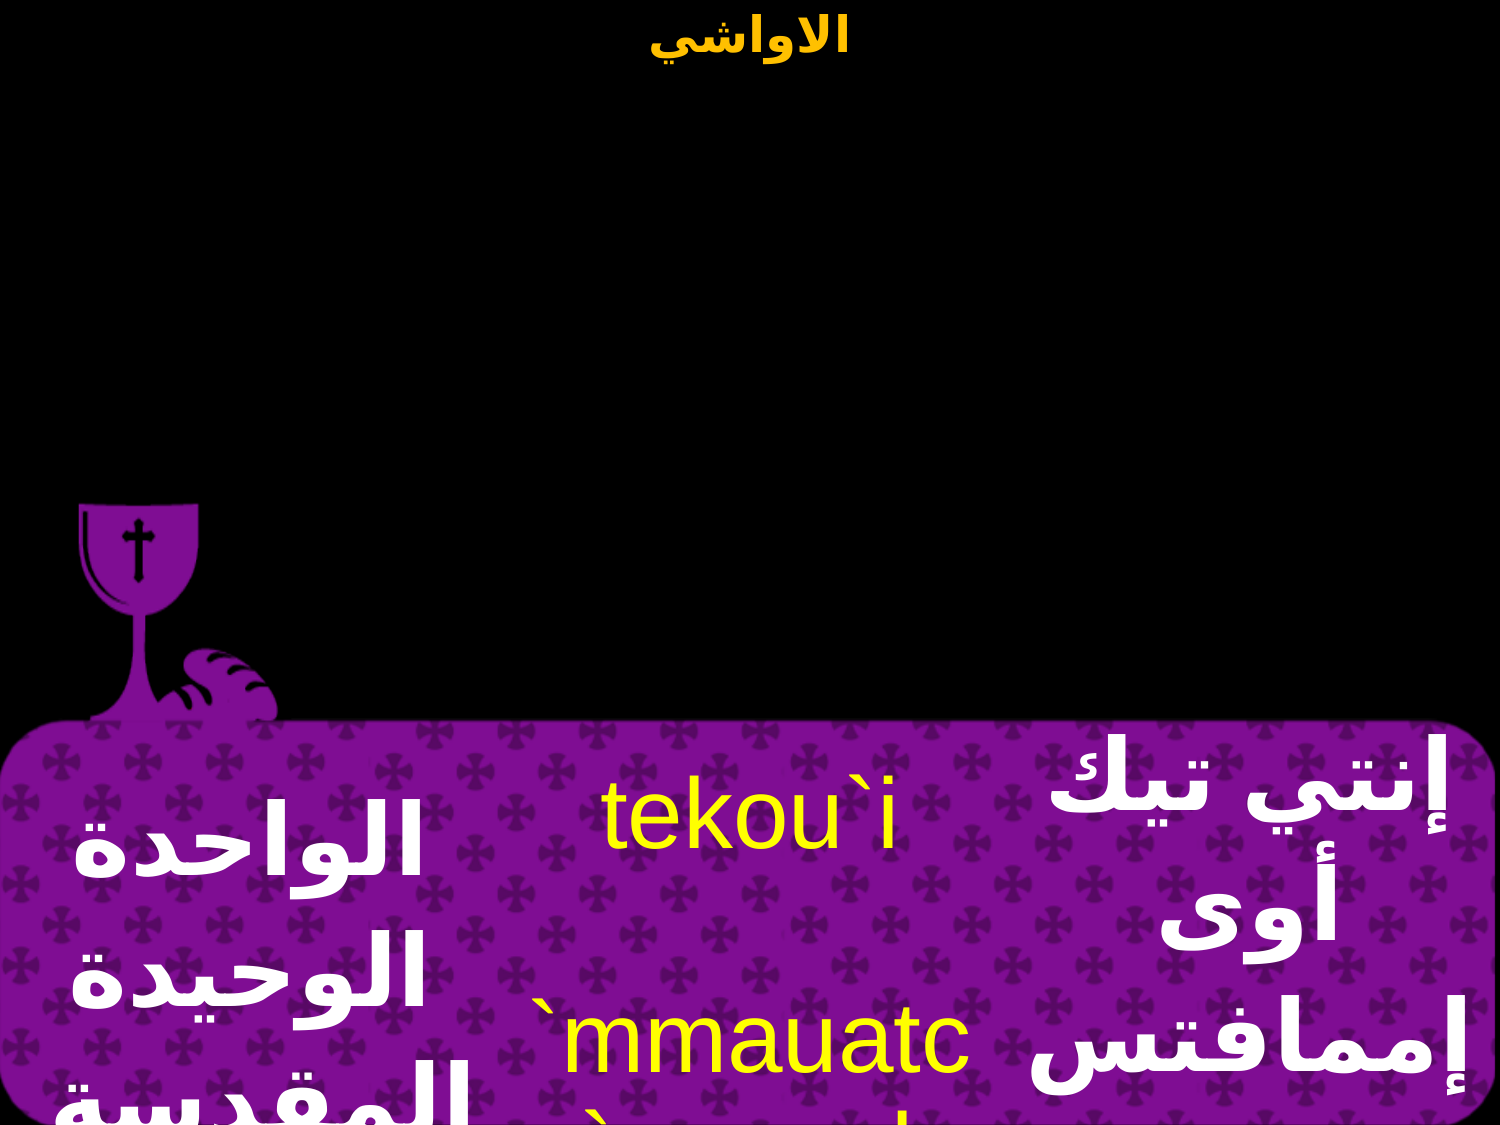

| الواحدة الوحيدة المقدسة | tekou`i `mmauatc `eqouab | إنتي تيك أوى إممافتس إثؤواب |
| --- | --- | --- |